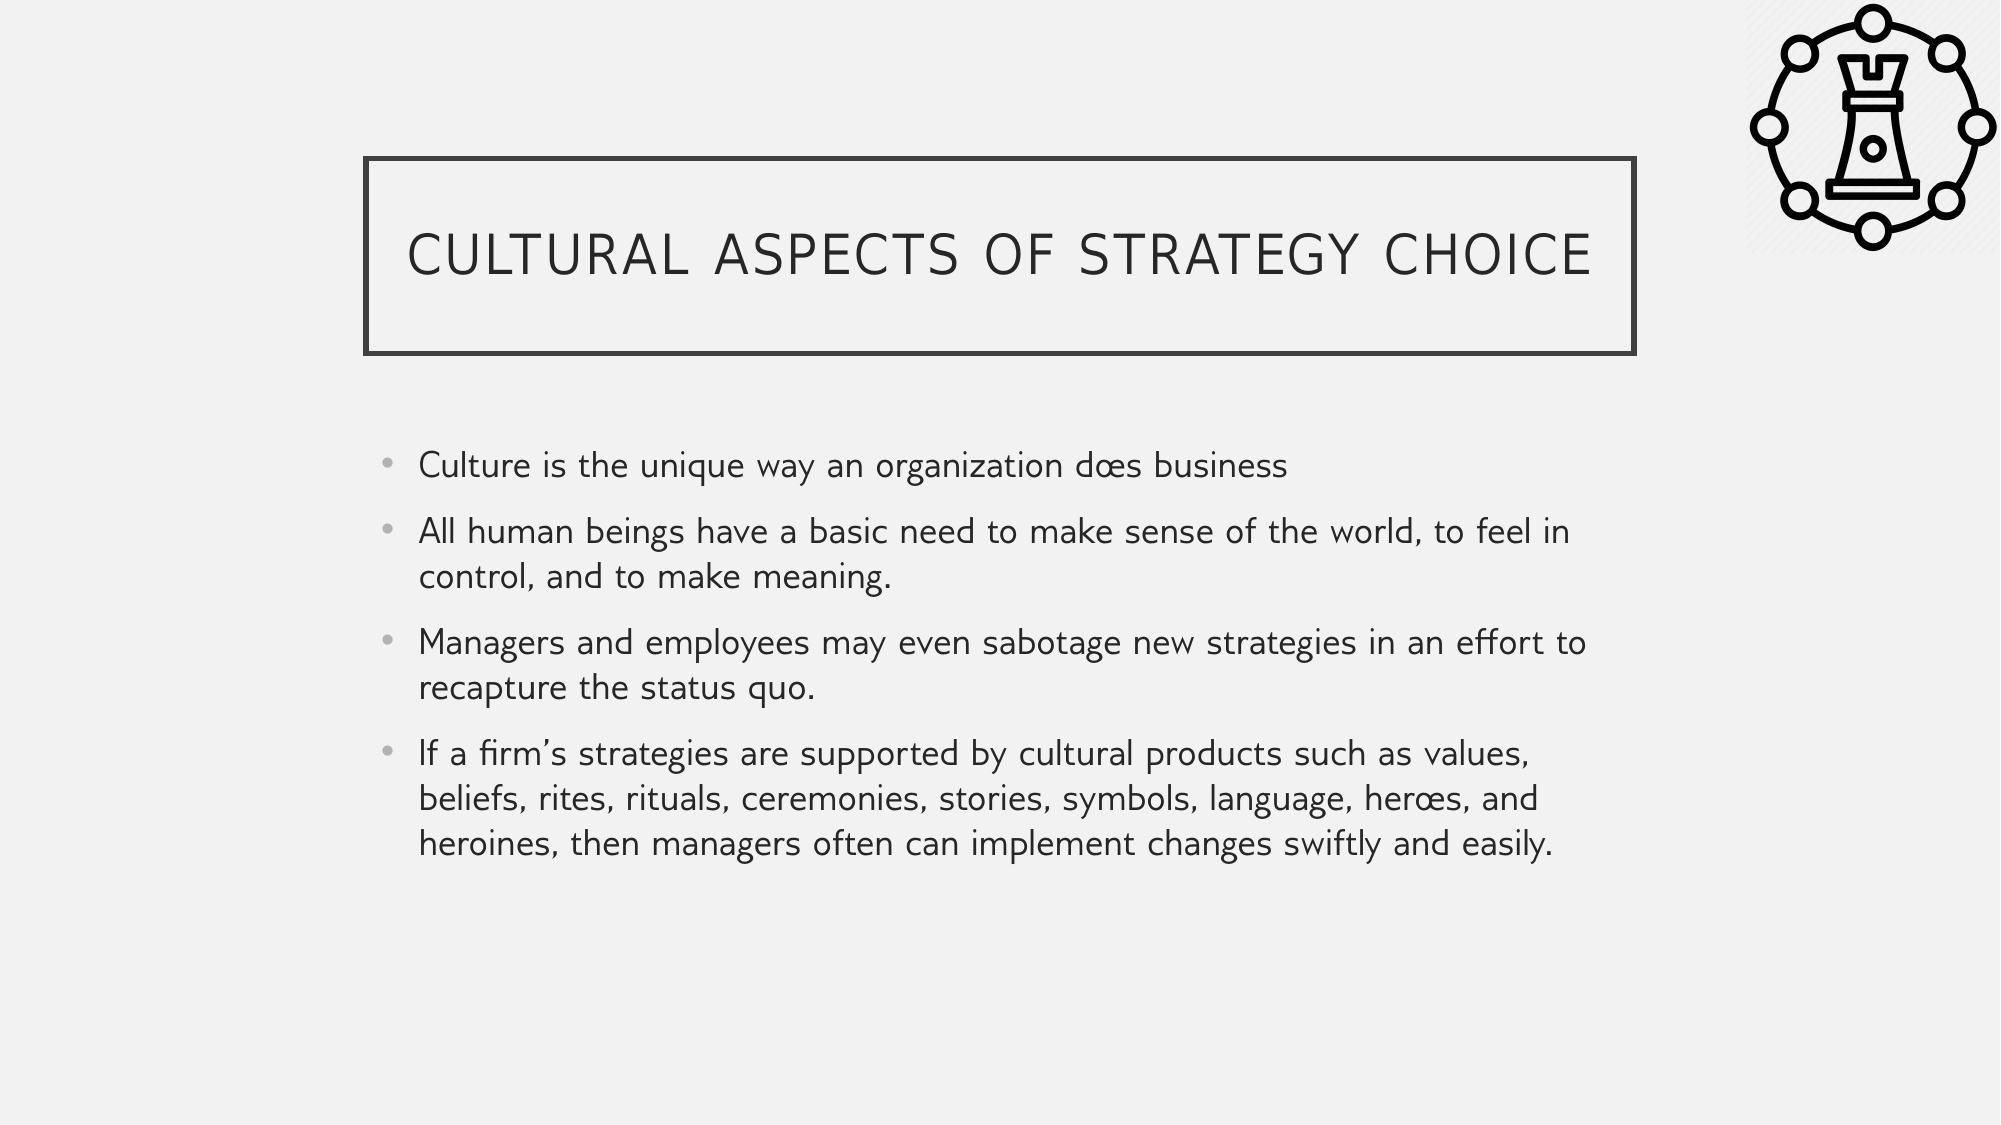

# Cultural Aspects of Strategy Choice
Culture is the unique way an organization does business
All human beings have a basic need to make sense of the world, to feel in control, and to make meaning.
Managers and employees may even sabotage new strategies in an effort to recapture the status quo.
If a firm’s strategies are supported by cultural products such as values, beliefs, rites, rituals, ceremonies, stories, symbols, language, heroes, and heroines, then managers often can implement changes swiftly and easily.